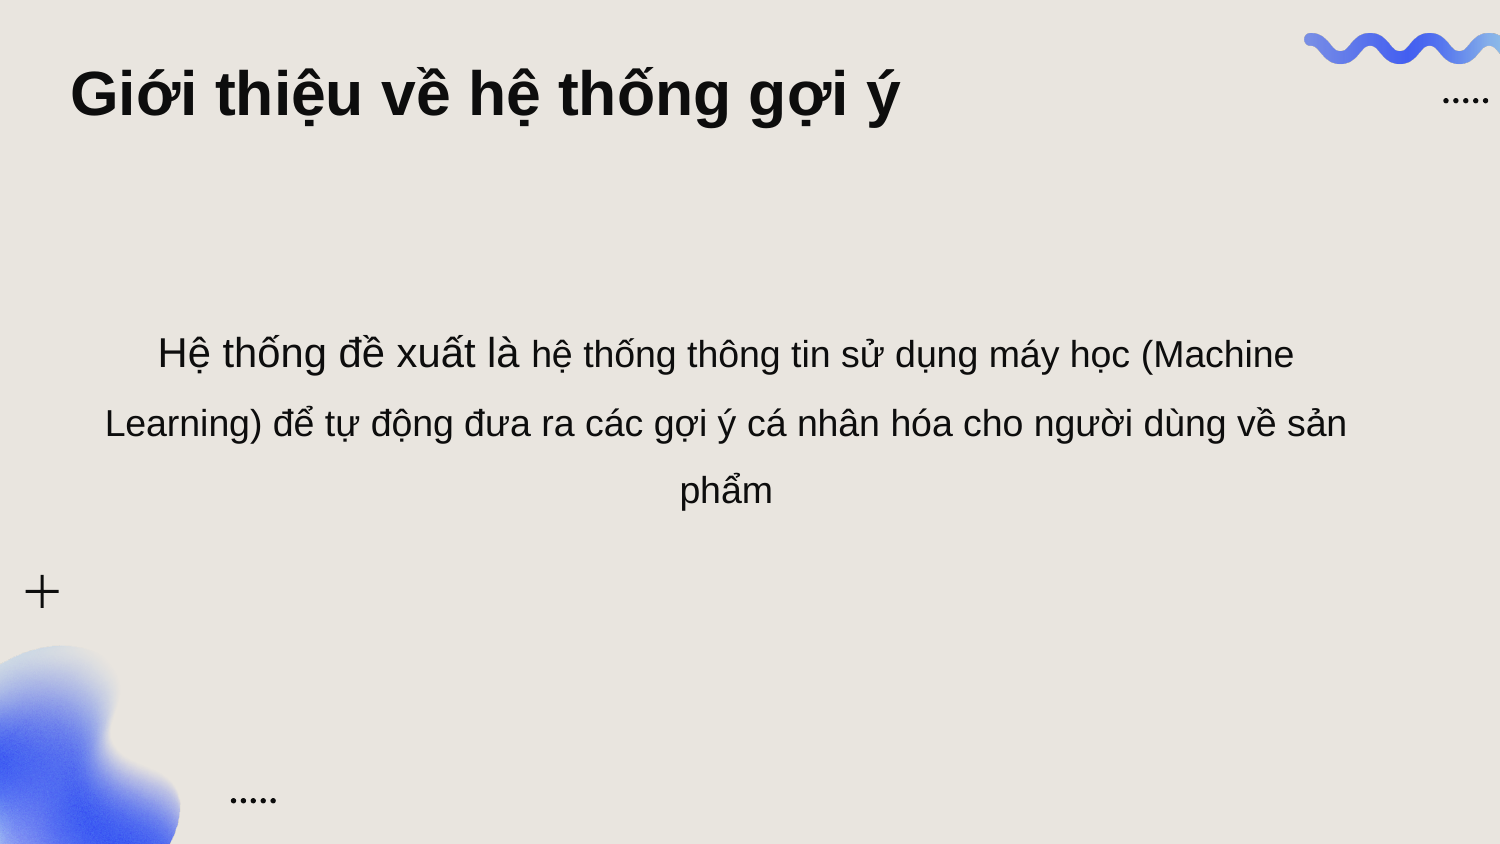

Giới thiệu về hệ thống gợi ý
Hệ thống đề xuất là hệ thống thông tin sử dụng máy học (Machine Learning) để tự động đưa ra các gợi ý cá nhân hóa cho người dùng về sản phẩm